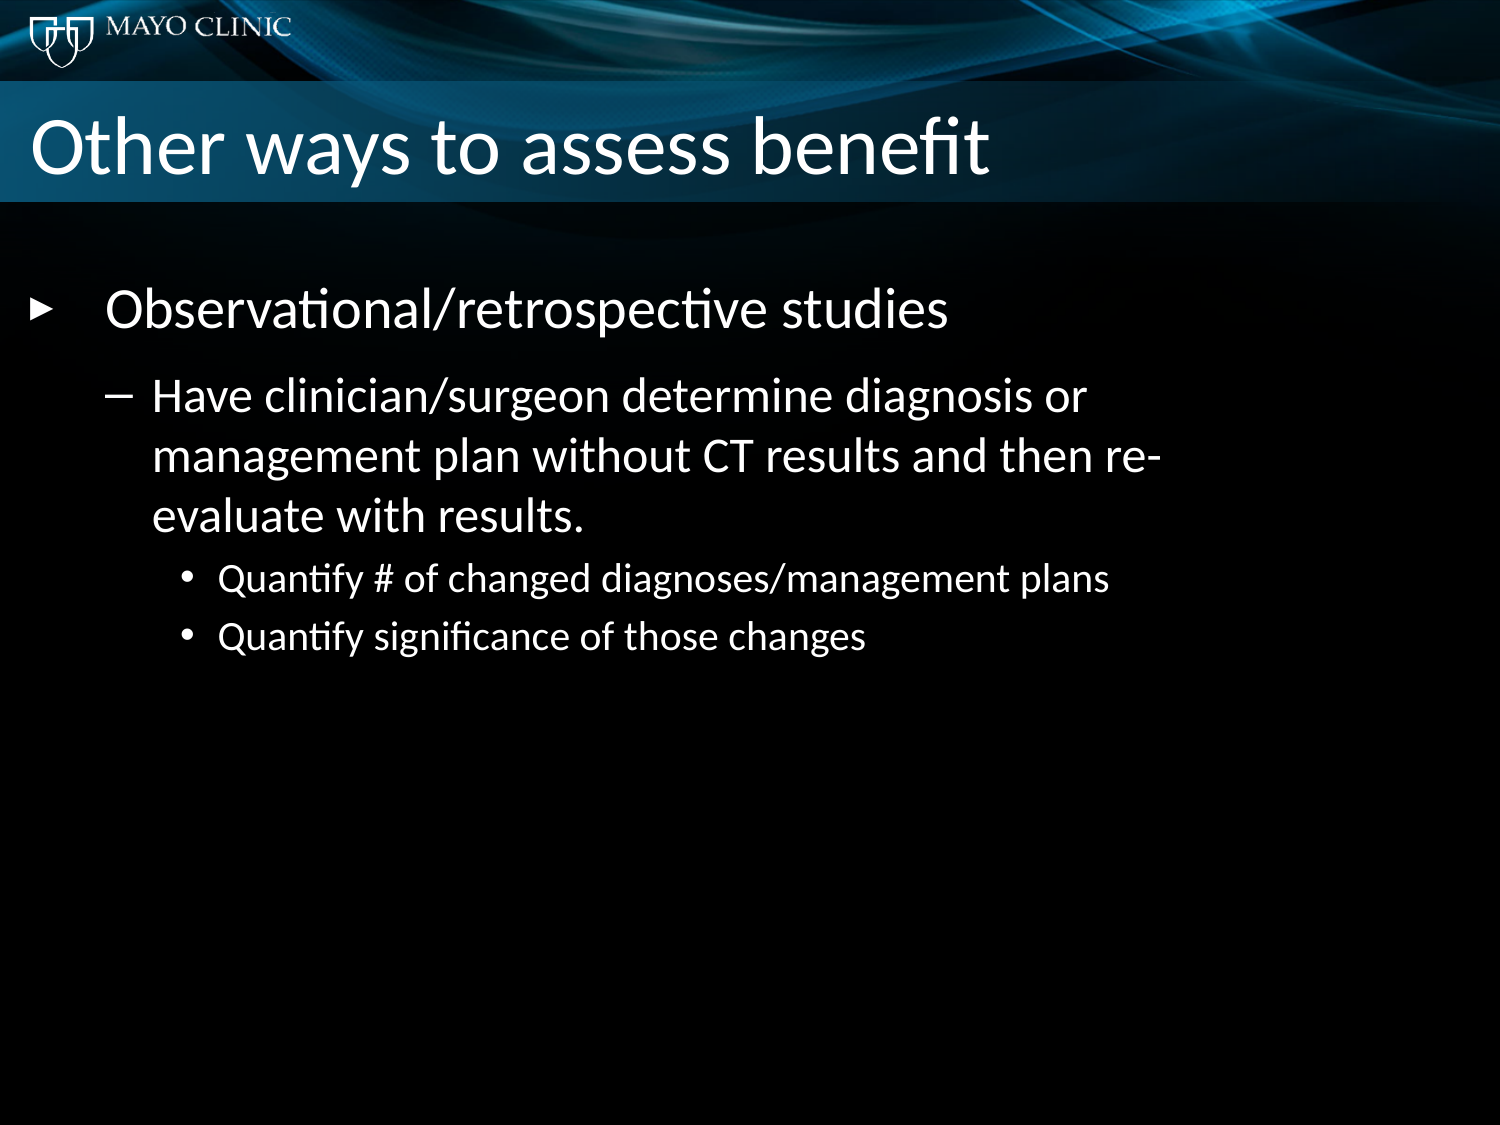

# Other ways to assess benefit
Observational/retrospective studies
Have clinician/surgeon determine diagnosis or management plan without CT results and then re-evaluate with results.
Quantify # of changed diagnoses/management plans
Quantify significance of those changes